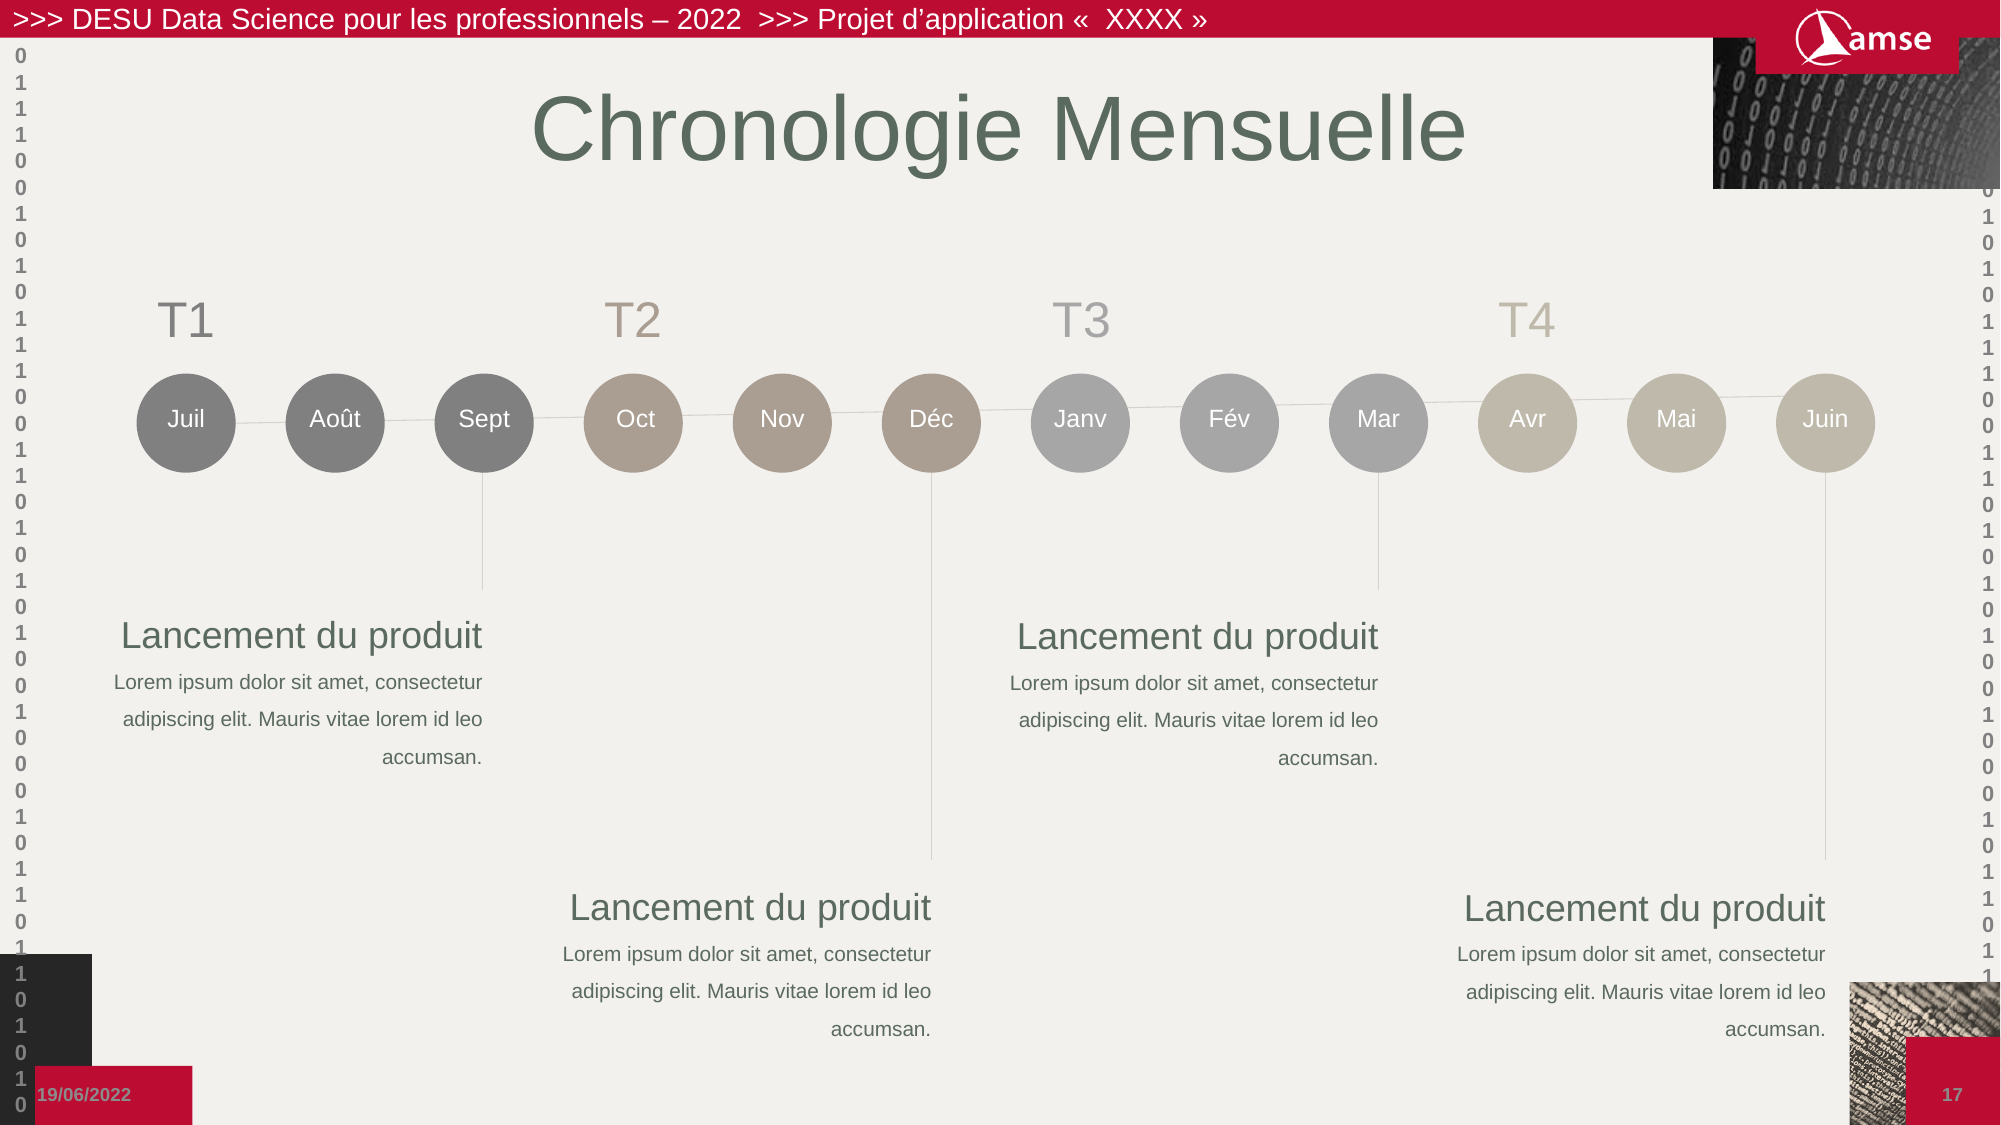

# Chronologie Mensuelle
T1
T2
T3
T4

Juil
Août
Sept
Oct
Nov
Déc
Janv
Fév
Mar
Avr
Mai
Juin
Lancement du produit
Lorem ipsum dolor sit amet, consectetur adipiscing elit. Mauris vitae lorem id leo accumsan.
Lancement du produit
Lorem ipsum dolor sit amet, consectetur adipiscing elit. Mauris vitae lorem id leo accumsan.
Lancement du produit
Lorem ipsum dolor sit amet, consectetur adipiscing elit. Mauris vitae lorem id leo accumsan.
Lancement du produit
Lorem ipsum dolor sit amet, consectetur adipiscing elit. Mauris vitae lorem id leo accumsan.
19/06/2022
17